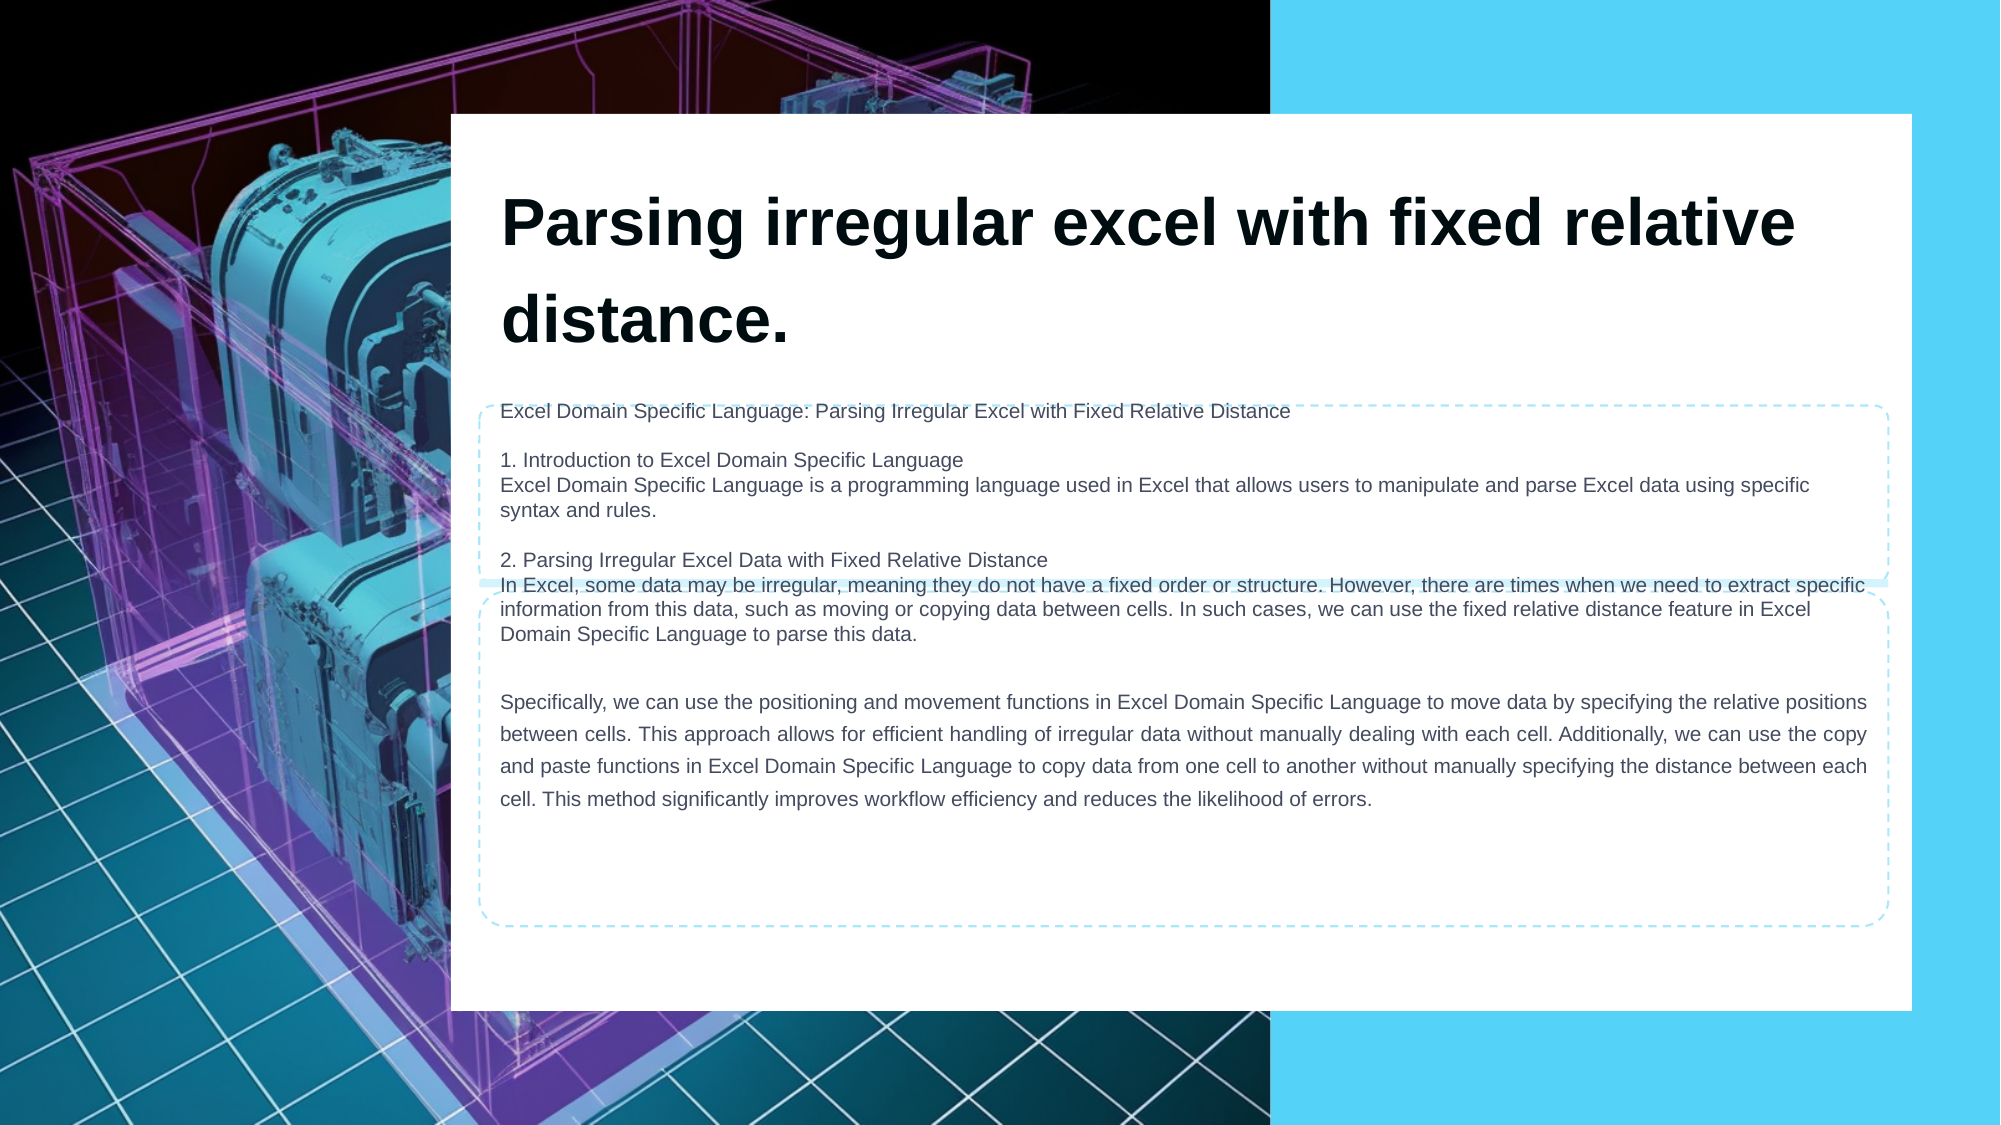

Parsing irregular excel with fixed relative distance.
Excel Domain Specific Language: Parsing Irregular Excel with Fixed Relative Distance

1. Introduction to Excel Domain Specific Language
Excel Domain Specific Language is a programming language used in Excel that allows users to manipulate and parse Excel data using specific syntax and rules.

2. Parsing Irregular Excel Data with Fixed Relative Distance
In Excel, some data may be irregular, meaning they do not have a fixed order or structure. However, there are times when we need to extract specific information from this data, such as moving or copying data between cells. In such cases, we can use the fixed relative distance feature in Excel Domain Specific Language to parse this data.

Specifically, we can use the positioning and movement functions in Excel Domain Specific Language to move data by specifying the relative positions between cells. This approach allows for efficient handling of irregular data without manually dealing with each cell. Additionally, we can use the copy and paste functions in Excel Domain Specific Language to copy data from one cell to another without manually specifying the distance between each cell. This method significantly improves workflow efficiency and reduces the likelihood of errors.